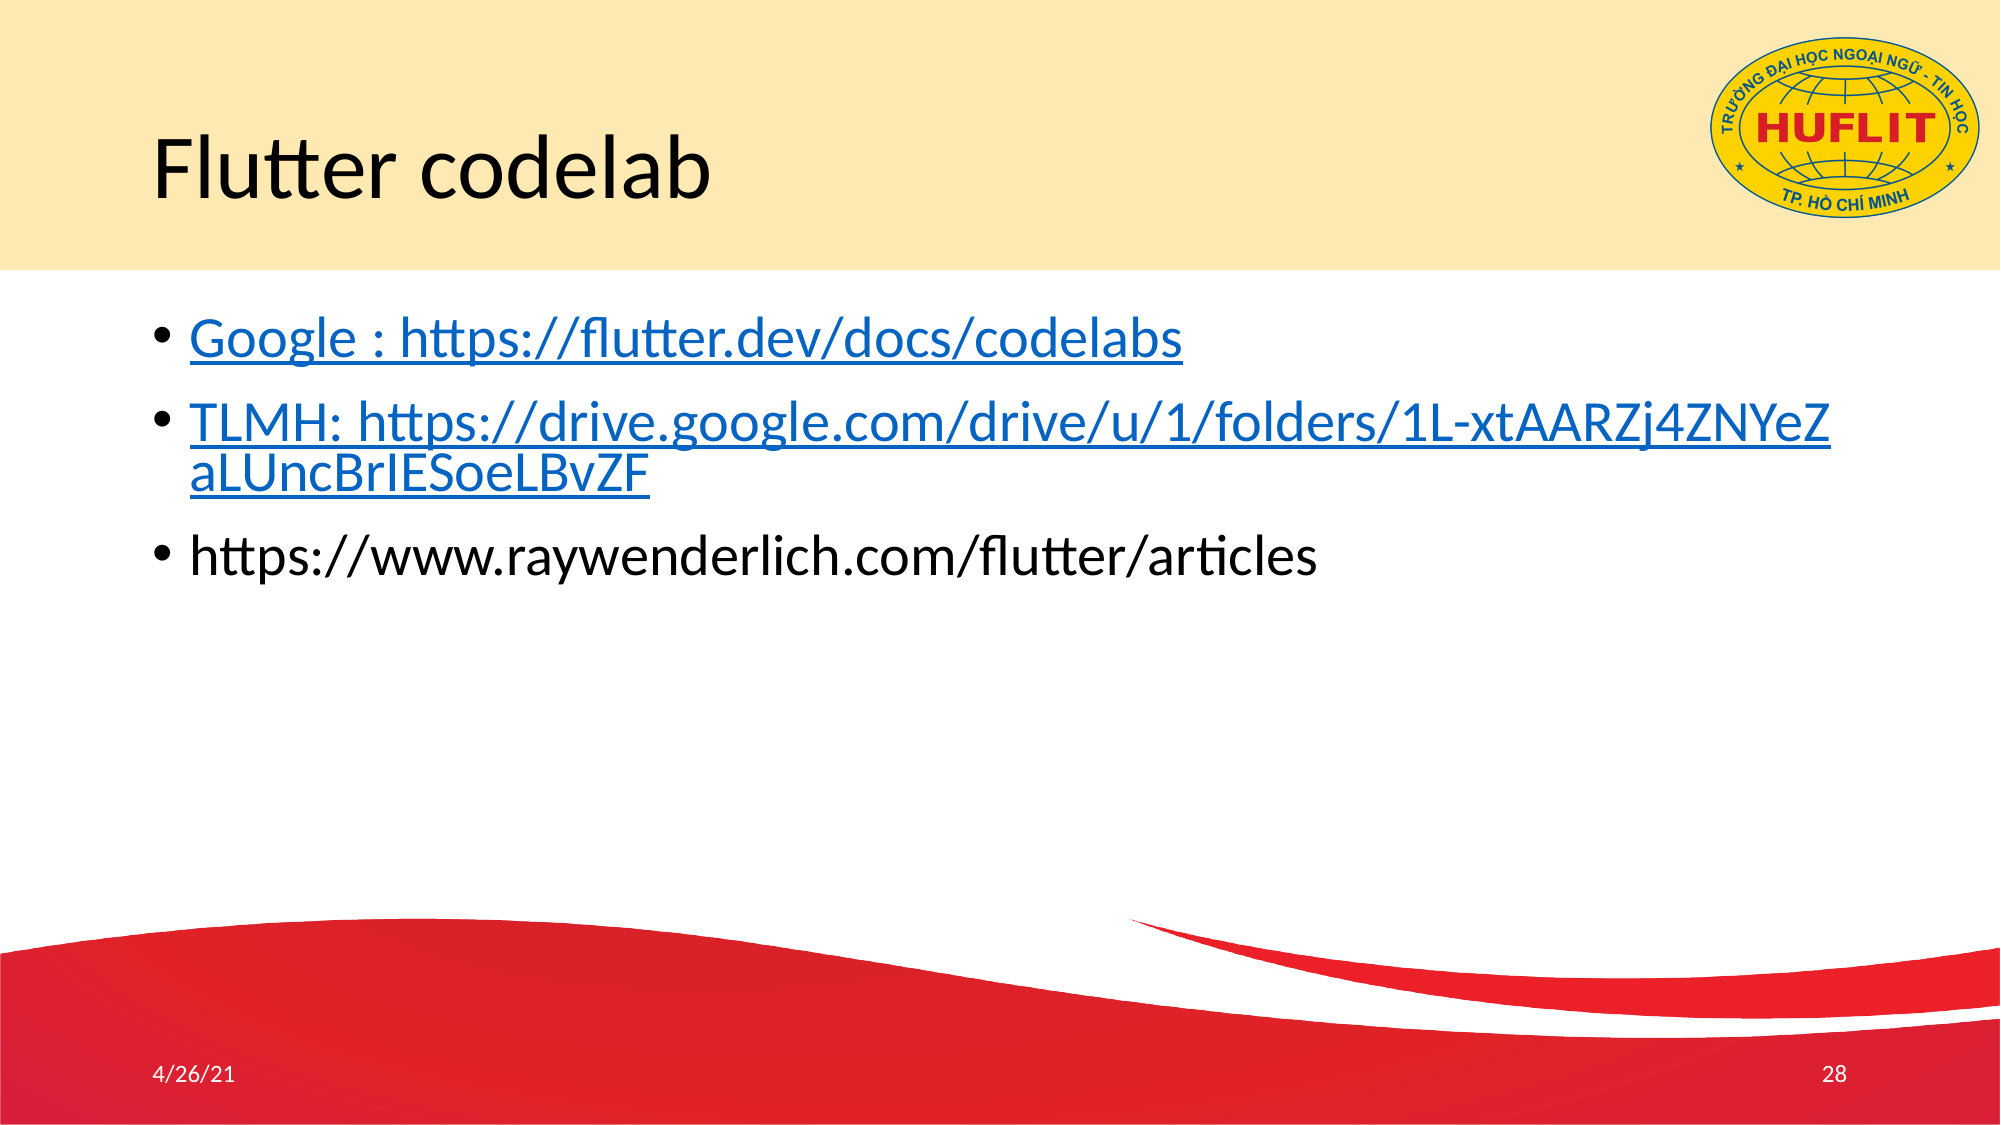

# Flutter codelab
Google : https://flutter.dev/docs/codelabs
TLMH: https://drive.google.com/drive/u/1/folders/1L-xtAARZj4ZNYeZaLUncBrIESoeLBvZF
https://www.raywenderlich.com/flutter/articles

4/26/21

28